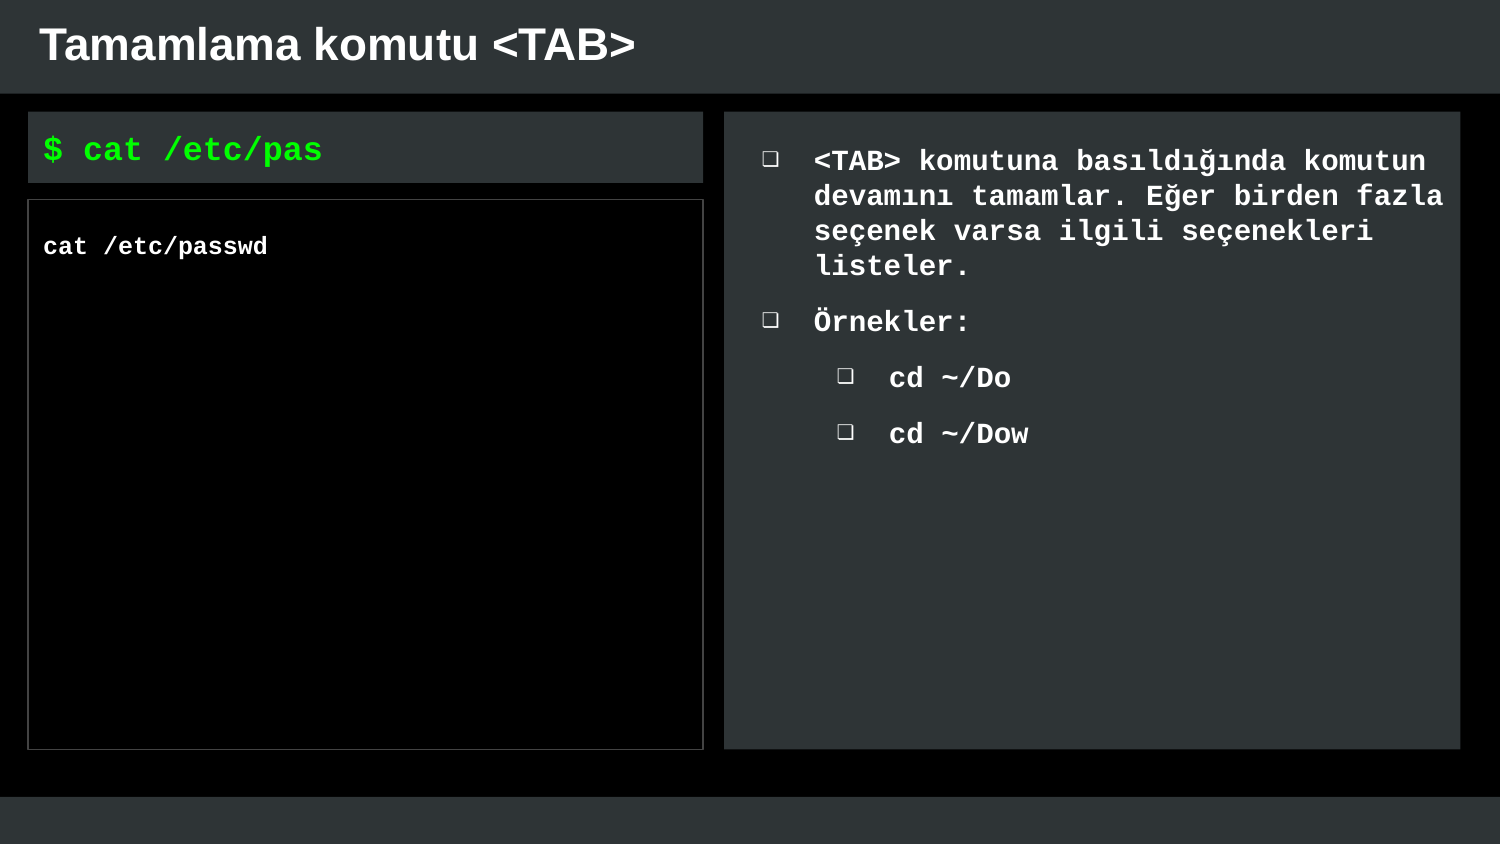

# Tamamlama komutu <TAB>
$ cat /etc/pas
<TAB> komutuna basıldığında komutun devamını tamamlar. Eğer birden fazla seçenek varsa ilgili seçenekleri listeler.
Örnekler:
cd ~/Do
cd ~/Dow
cat /etc/passwd